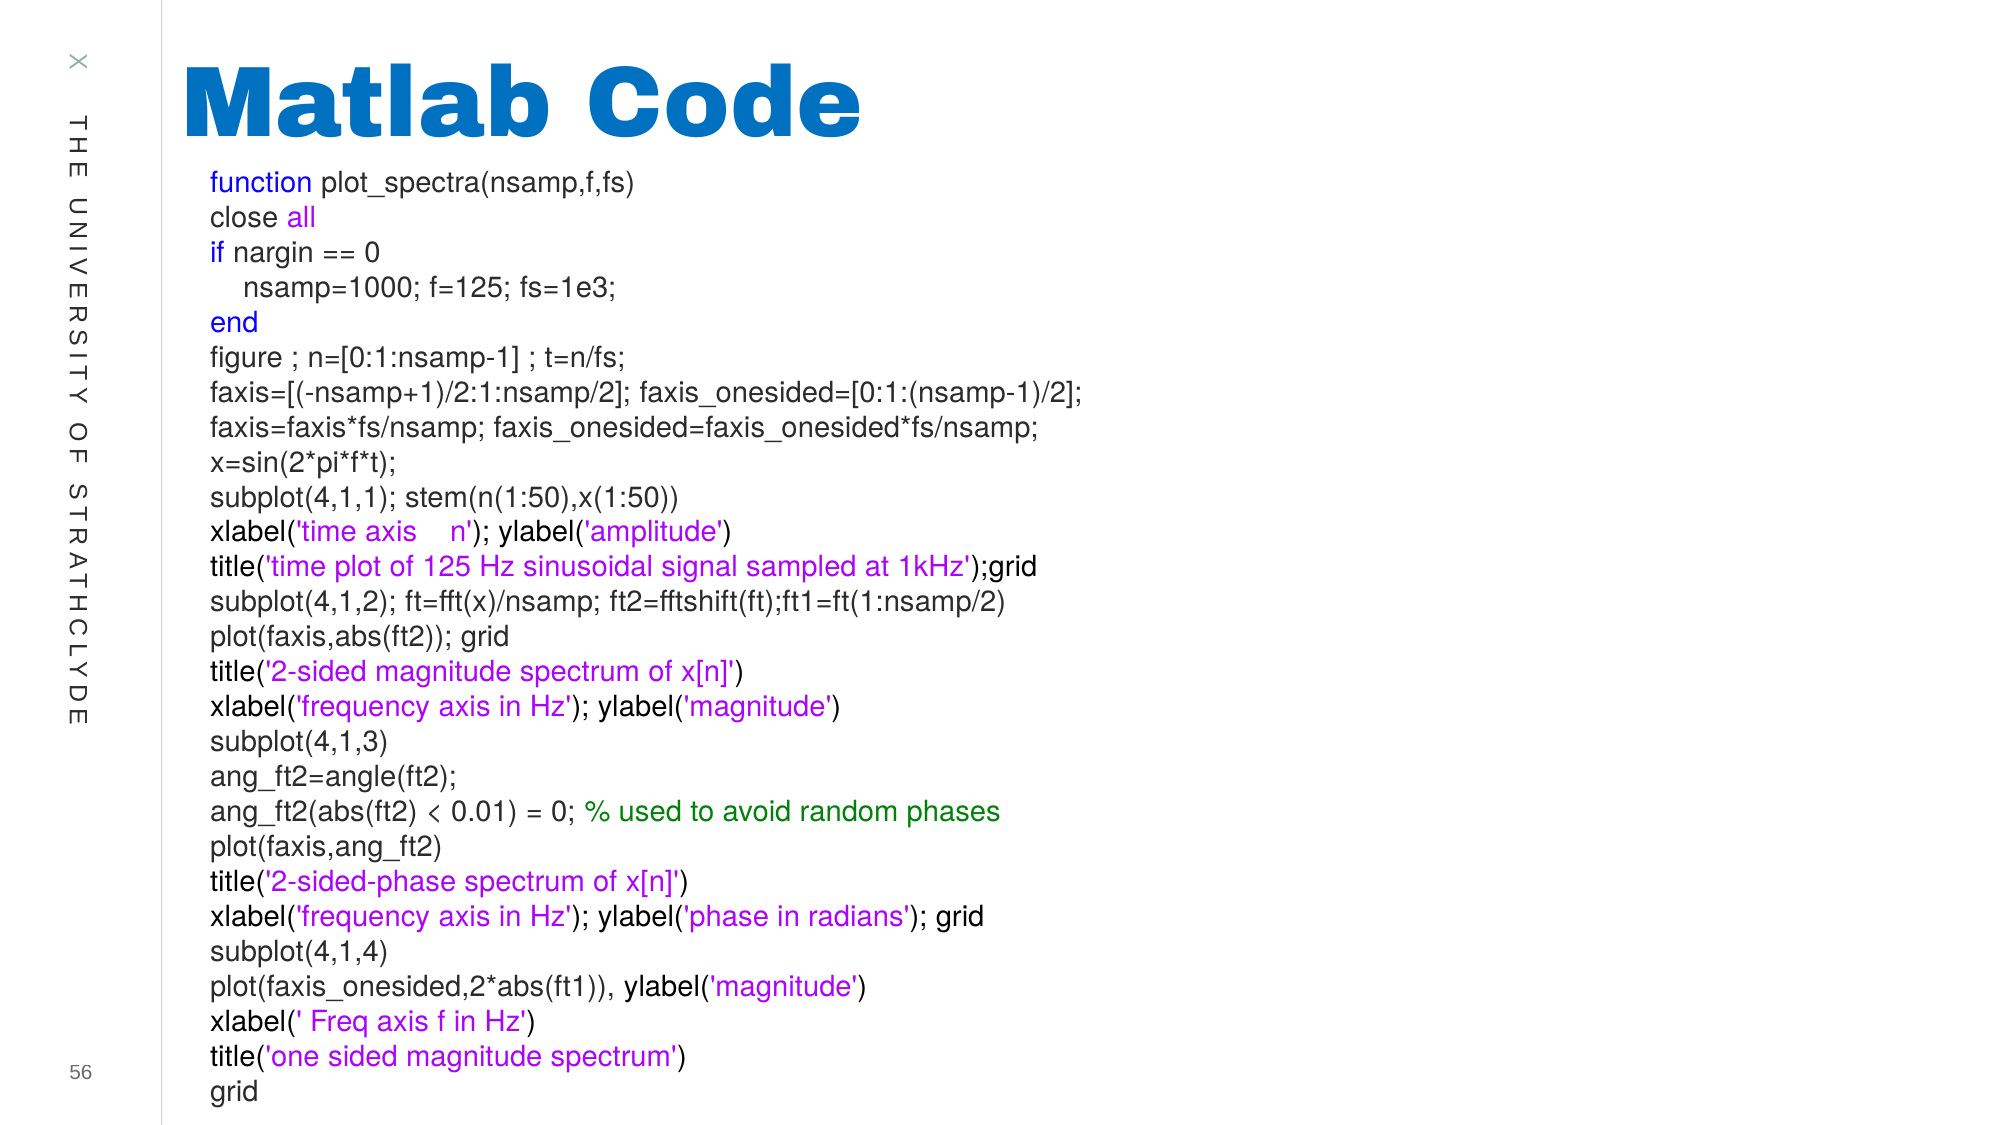

# Matlab Code
function plot_spectra(nsamp,f,fs)
close all
if nargin == 0
    nsamp=1000; f=125; fs=1e3;
end
figure ; n=[0:1:nsamp-1] ; t=n/fs;
faxis=[(-nsamp+1)/2:1:nsamp/2]; faxis_onesided=[0:1:(nsamp-1)/2];
faxis=faxis*fs/nsamp; faxis_onesided=faxis_onesided*fs/nsamp;
x=sin(2*pi*f*t);
subplot(4,1,1); stem(n(1:50),x(1:50))
xlabel('time axis    n'); ylabel('amplitude')
title('time plot of 125 Hz sinusoidal signal sampled at 1kHz');grid
subplot(4,1,2); ft=fft(x)/nsamp; ft2=fftshift(ft);ft1=ft(1:nsamp/2)
plot(faxis,abs(ft2)); grid
title('2-sided magnitude spectrum of x[n]')
xlabel('frequency axis in Hz'); ylabel('magnitude')
subplot(4,1,3)
ang_ft2=angle(ft2);
ang_ft2(abs(ft2) < 0.01) = 0; % used to avoid random phases
plot(faxis,ang_ft2)
title('2-sided-phase spectrum of x[n]')
xlabel('frequency axis in Hz'); ylabel('phase in radians'); grid
subplot(4,1,4)
plot(faxis_onesided,2*abs(ft1)), ylabel('magnitude')
xlabel(' Freq axis f in Hz')
title('one sided magnitude spectrum')
grid

56